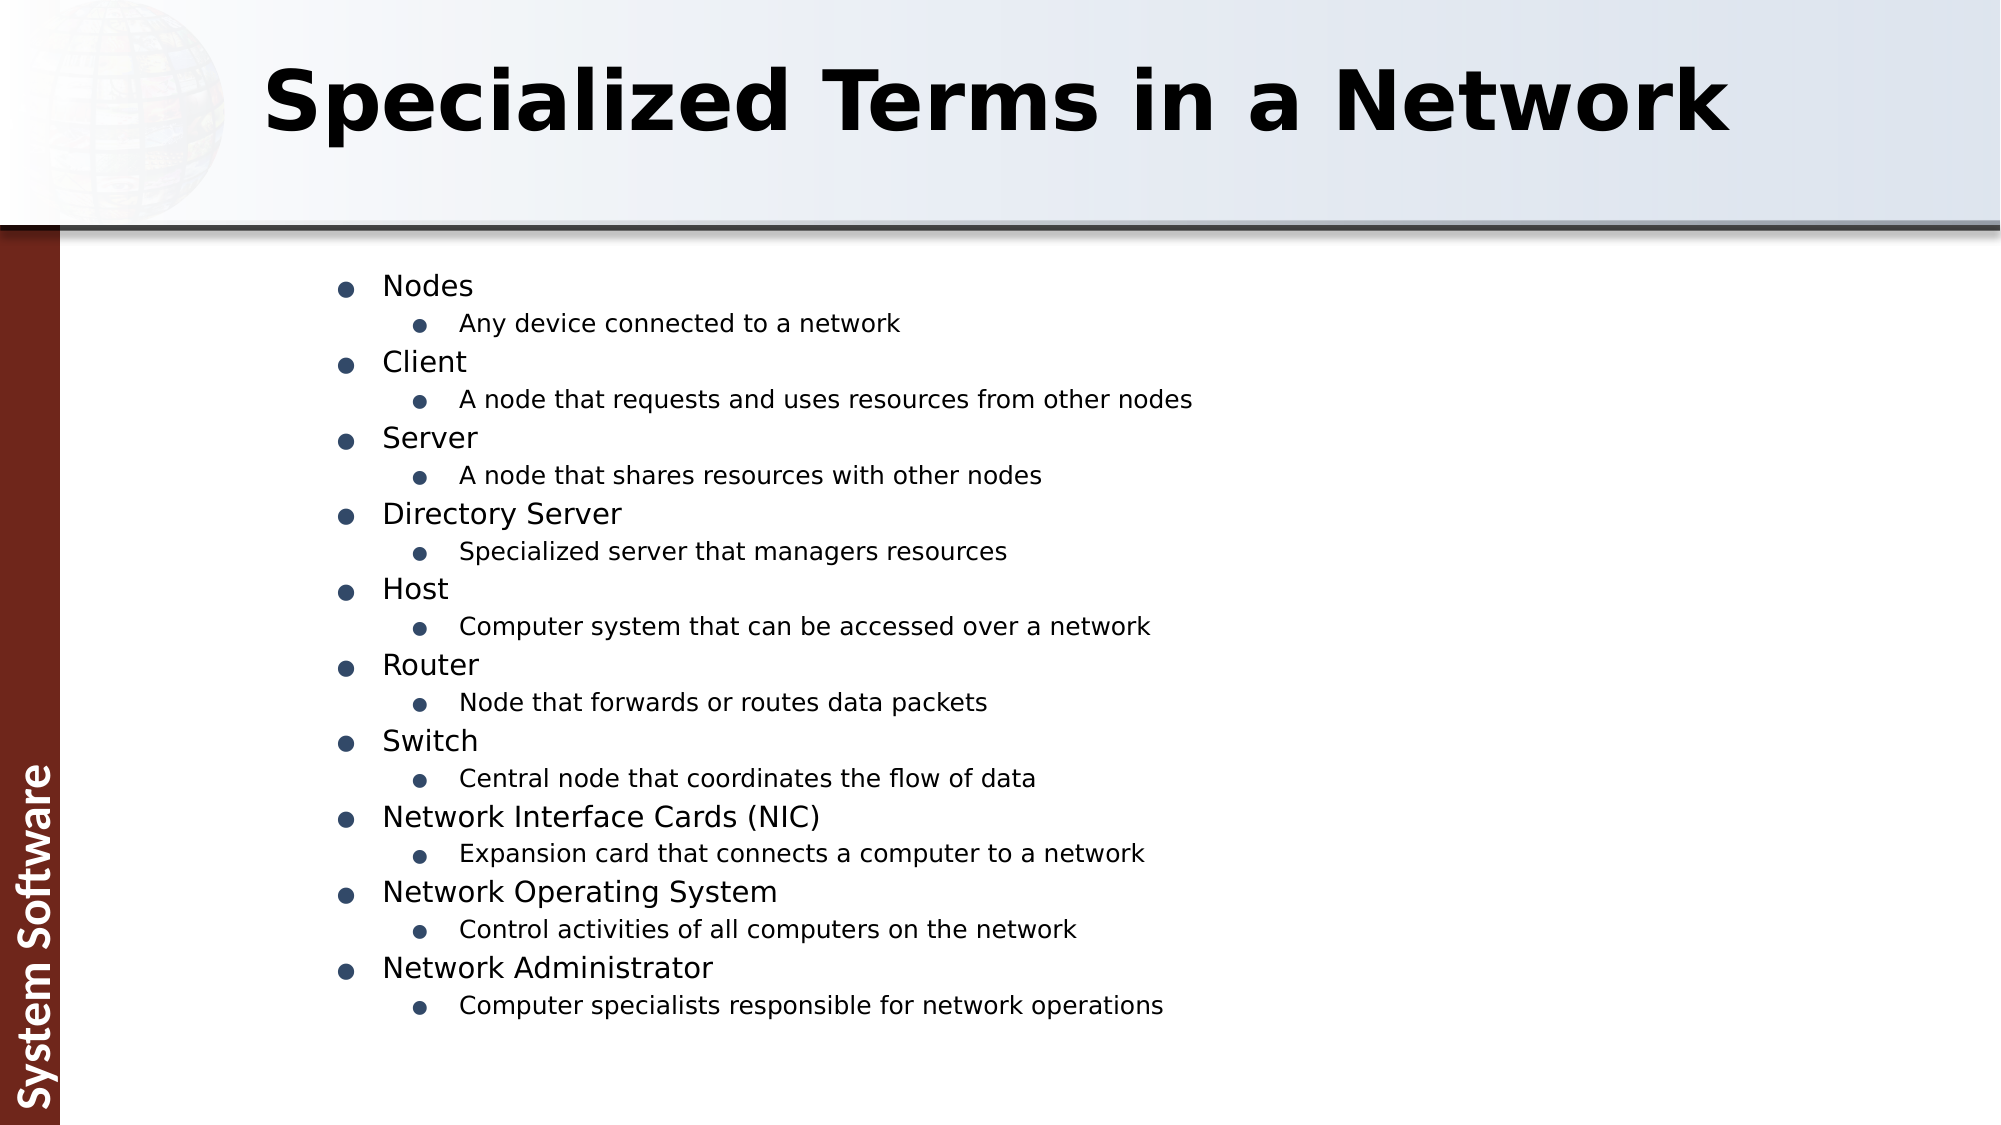

# Specialized Terms in a Network
Nodes
Any device connected to a network
Client
A node that requests and uses resources from other nodes
Server
A node that shares resources with other nodes
Directory Server
Specialized server that managers resources
Host
Computer system that can be accessed over a network
Router
Node that forwards or routes data packets
Switch
Central node that coordinates the flow of data
Network Interface Cards (NIC)
Expansion card that connects a computer to a network
Network Operating System
Control activities of all computers on the network
Network Administrator
Computer specialists responsible for network operations